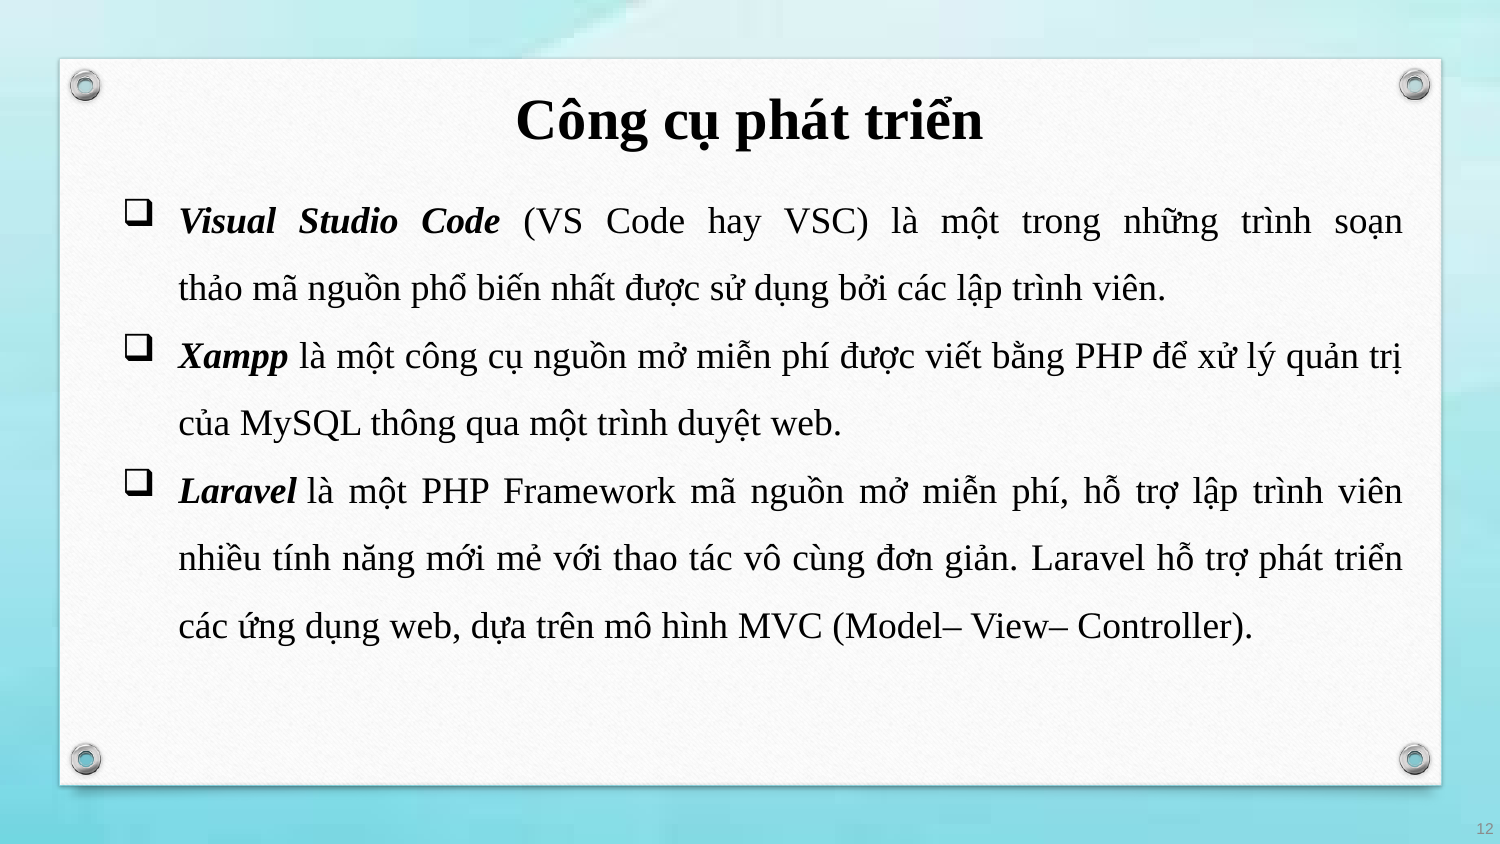

# Công cụ phát triển
Visual Studio Code (VS Code hay VSC) là một trong những trình soạn
thảo mã nguồn phổ biến nhất được sử dụng bởi các lập trình viên.
Xampp là một công cụ nguồn mở miễn phí được viết bằng PHP để xử lý quản trị của MySQL thông qua một trình duyệt web.
Laravel là một PHP Framework mã nguồn mở miễn phí, hỗ trợ lập trình viên nhiều tính năng mới mẻ với thao tác vô cùng đơn giản. Laravel hỗ trợ phát triển các ứng dụng web, dựa trên mô hình MVC (Model– View– Controller).
12